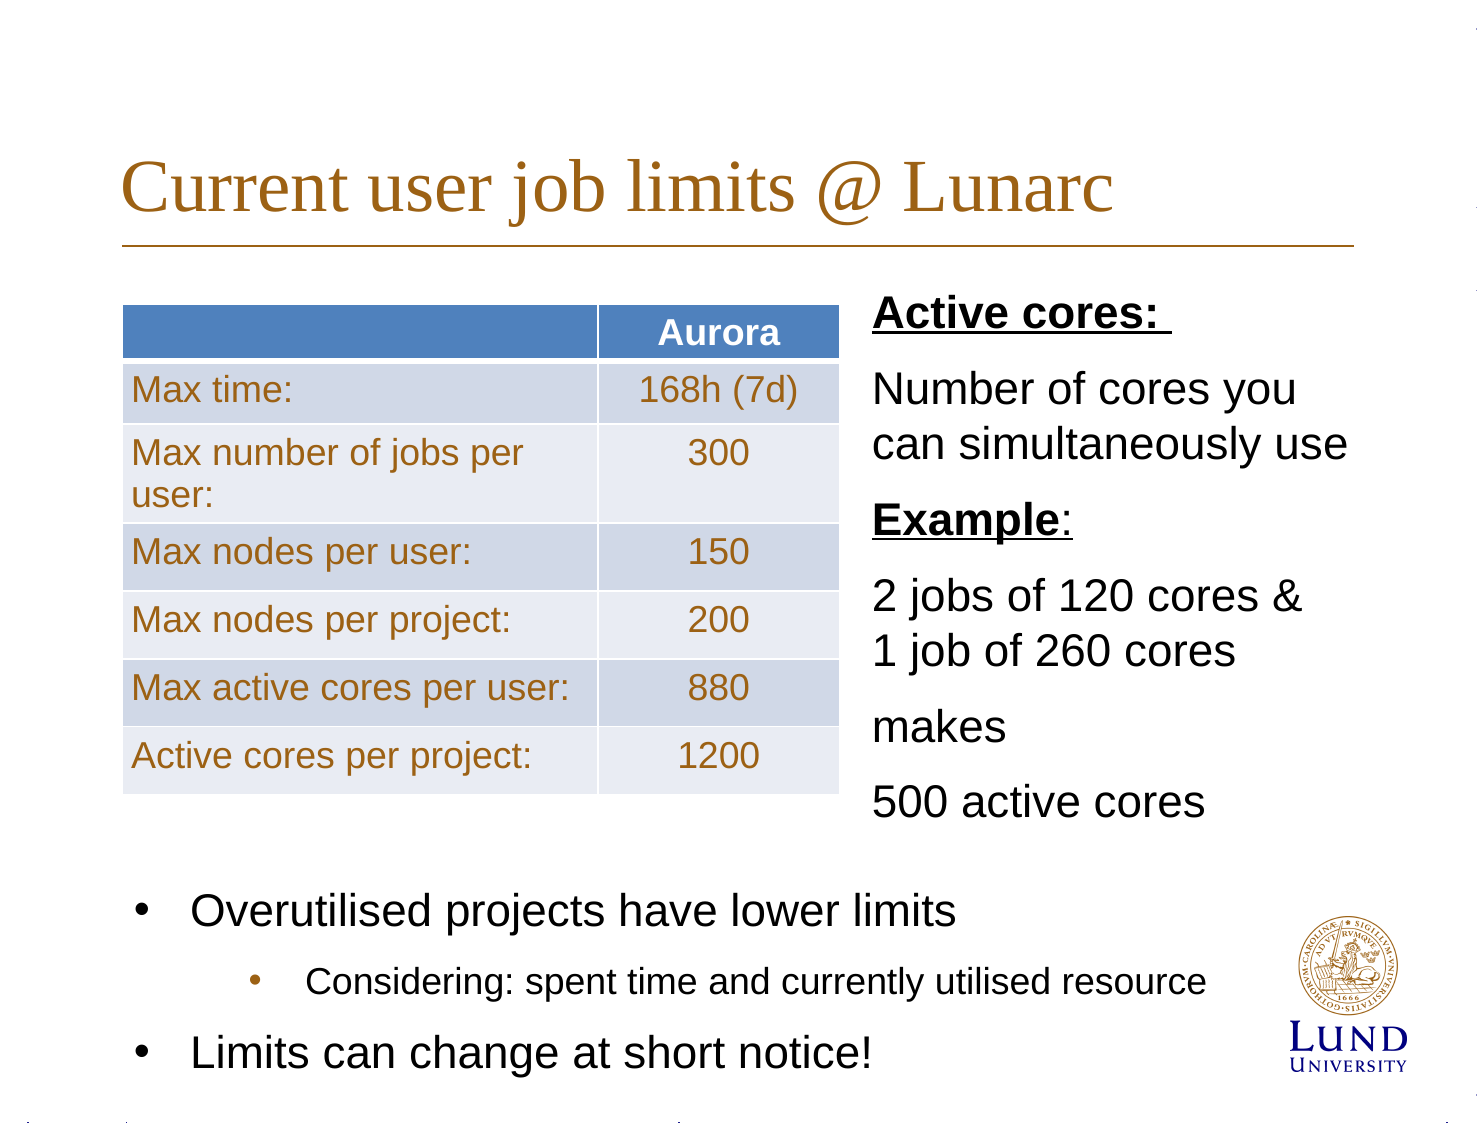

# Current user job limits @ Lunarc
Active cores:
Number of cores you can simultaneously use
Example:
2 jobs of 120 cores &   1 job of 260 cores
makes
500 active cores
|  | Aurora |
| --- | --- |
| Max time: | 168h (7d) |
| Max number of jobs per user: | 300 |
| Max nodes per user: | 150 |
| Max nodes per project: | 200 |
| Max active cores per user: | 880 |
| Active cores per project: | 1200 |
Overutilised projects have lower limits
Considering: spent time and currently utilised resource
Limits can change at short notice!